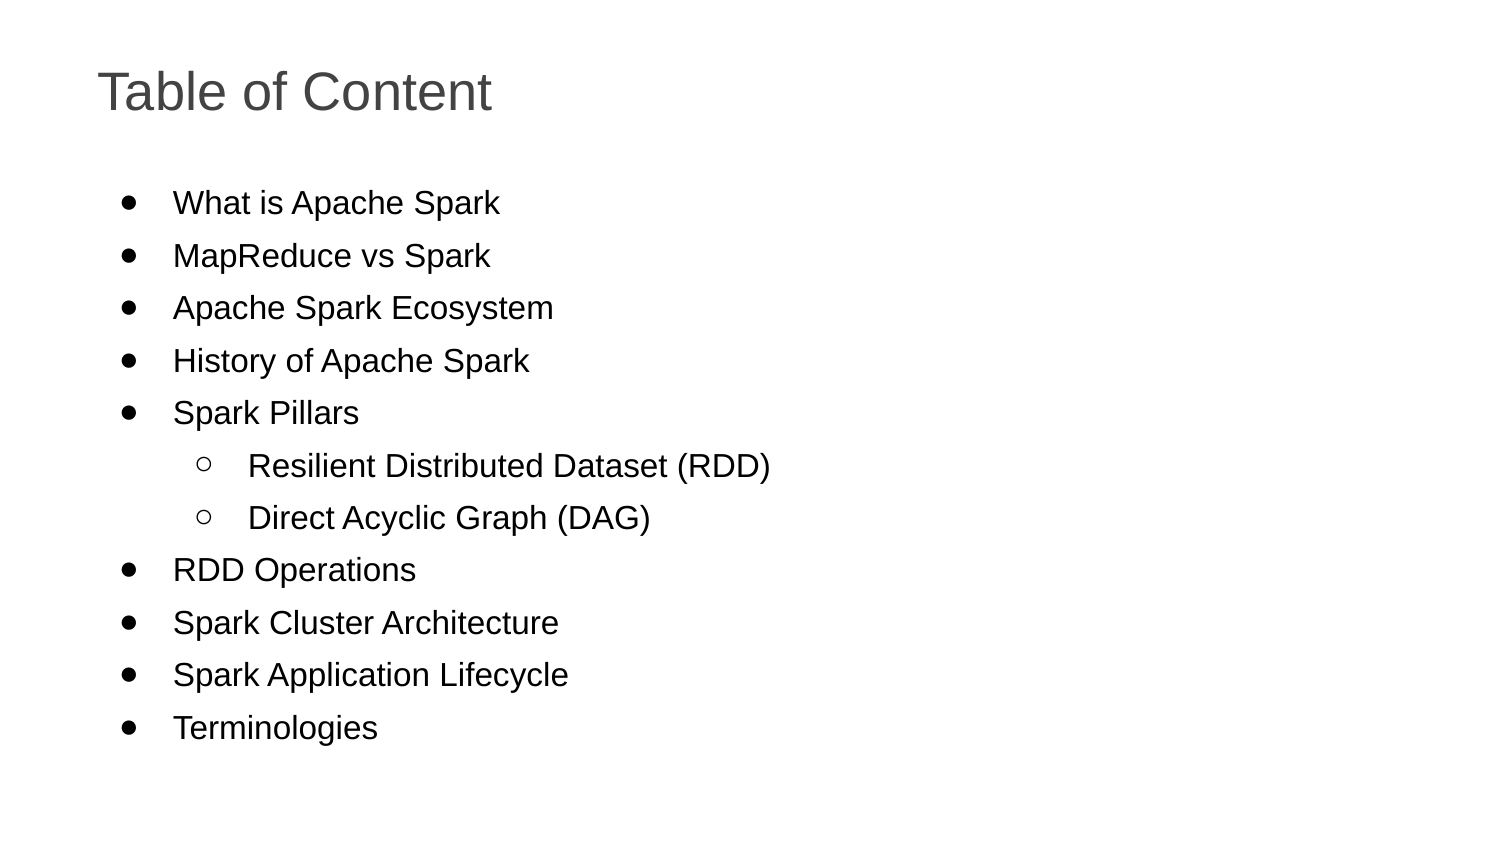

Table of Content
What is Apache Spark
MapReduce vs Spark
Apache Spark Ecosystem
History of Apache Spark
Spark Pillars
Resilient Distributed Dataset (RDD)
Direct Acyclic Graph (DAG)
RDD Operations
Spark Cluster Architecture
Spark Application Lifecycle
Terminologies